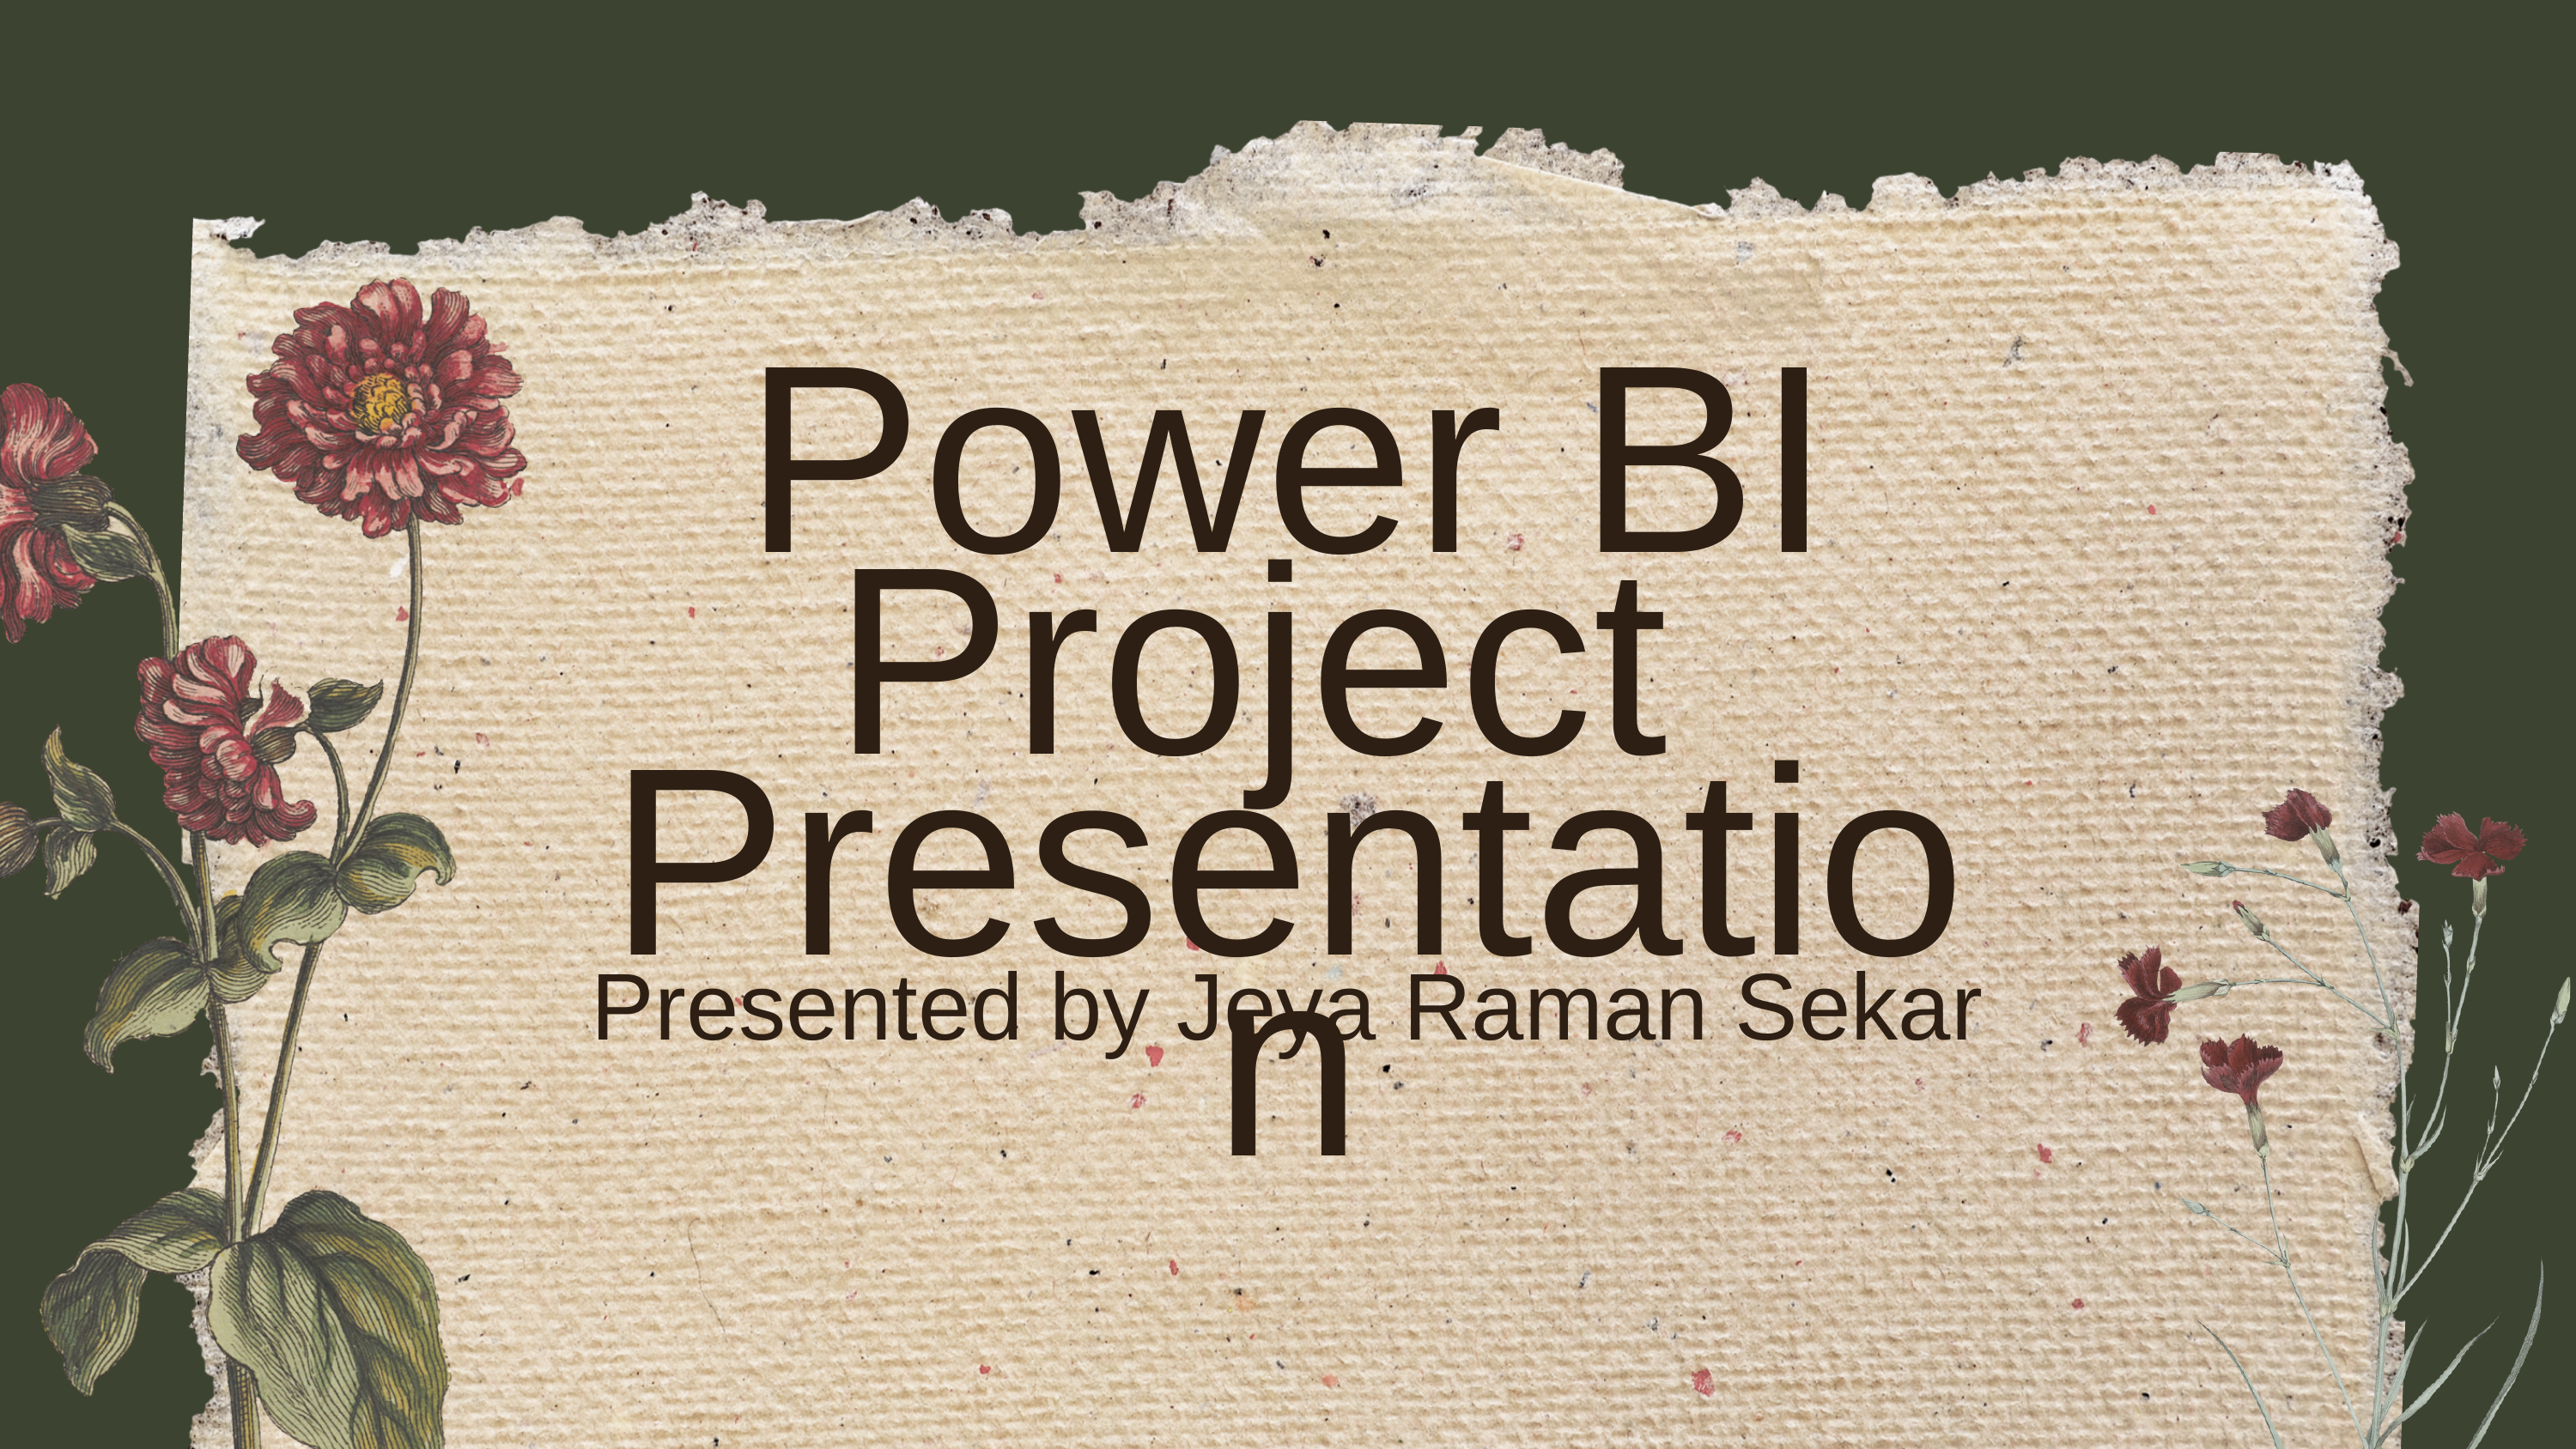

Power BI Project
Presentation

Presented by Jeya Raman Sekar